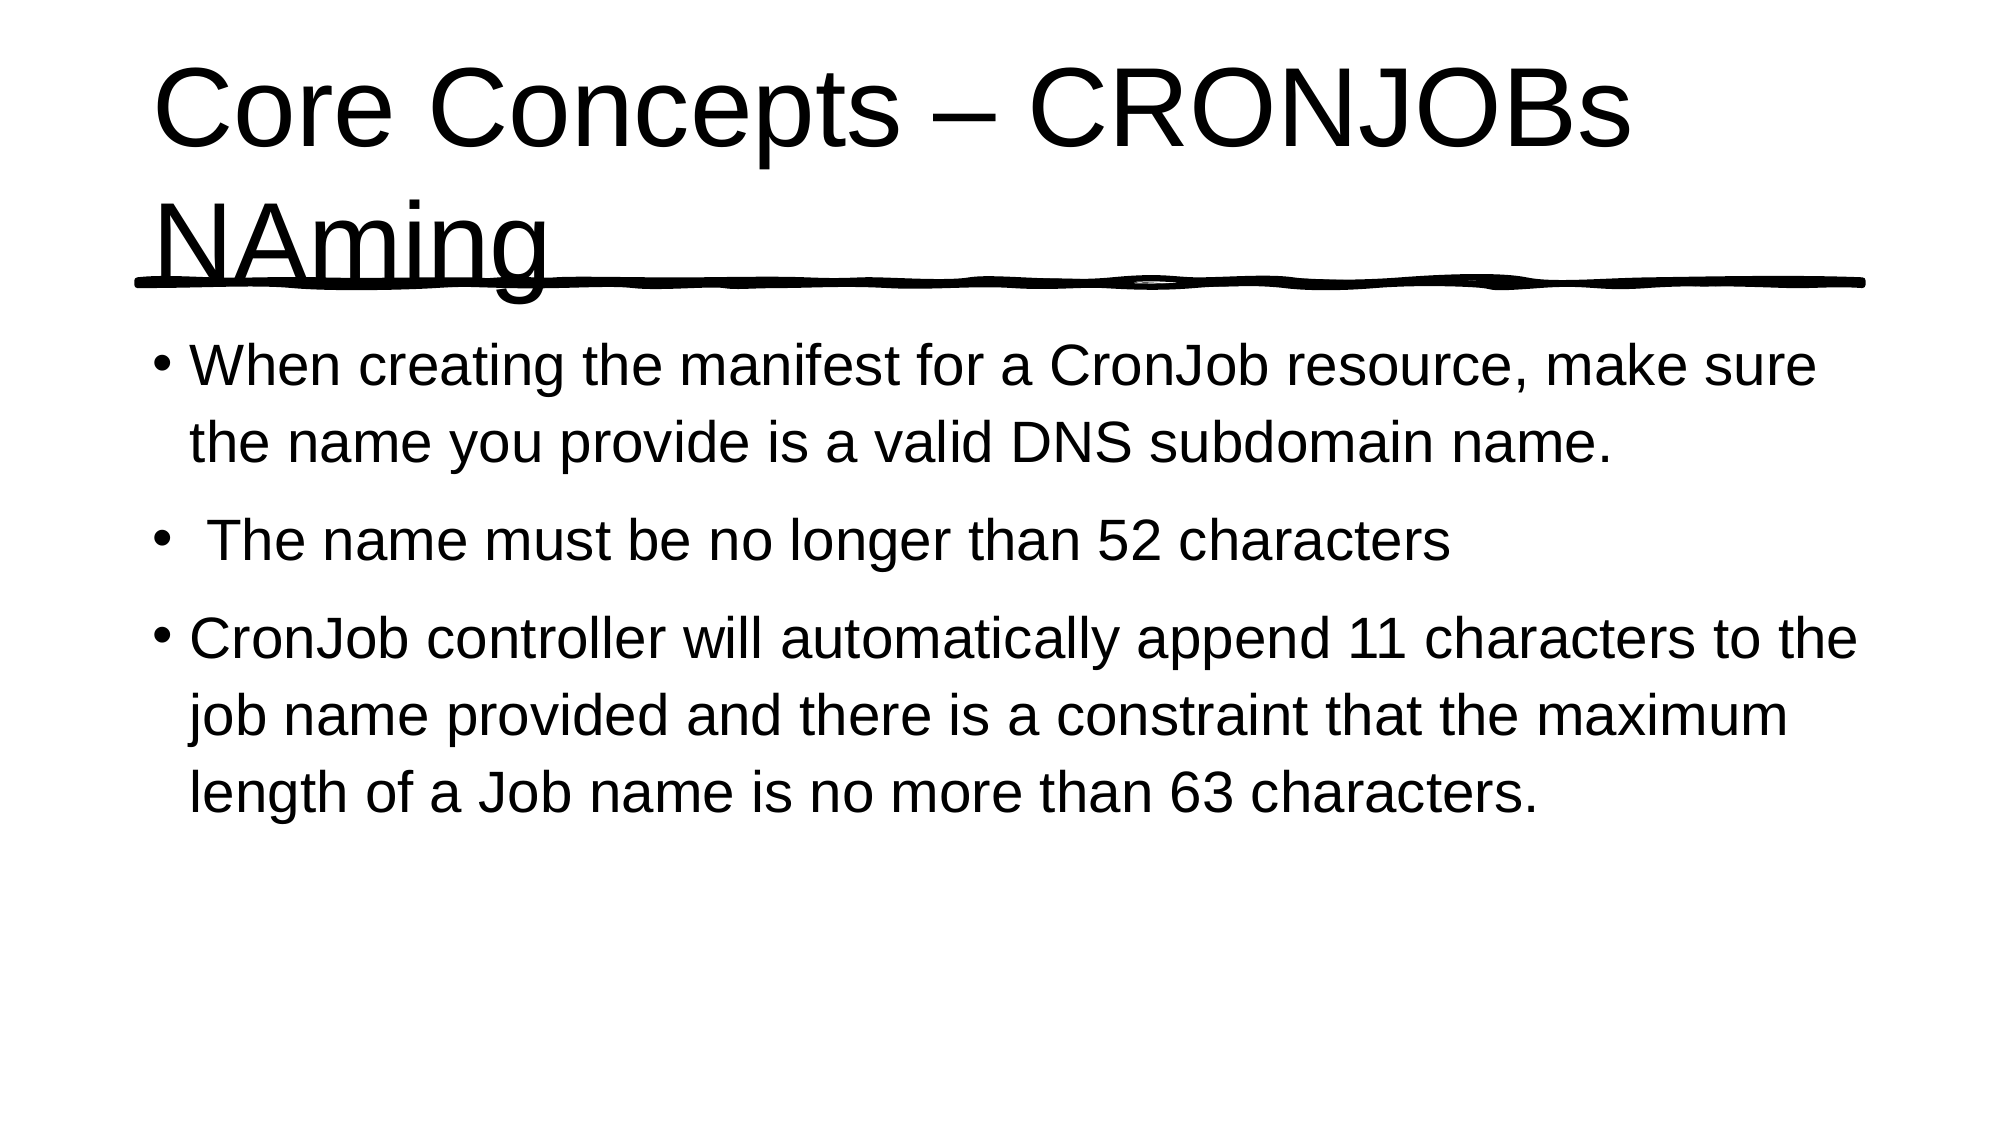

# Core Concepts – CRONJOBs NAming
When creating the manifest for a CronJob resource, make sure the name you provide is a valid DNS subdomain name.
 The name must be no longer than 52 characters
CronJob controller will automatically append 11 characters to the job name provided and there is a constraint that the maximum length of a Job name is no more than 63 characters.